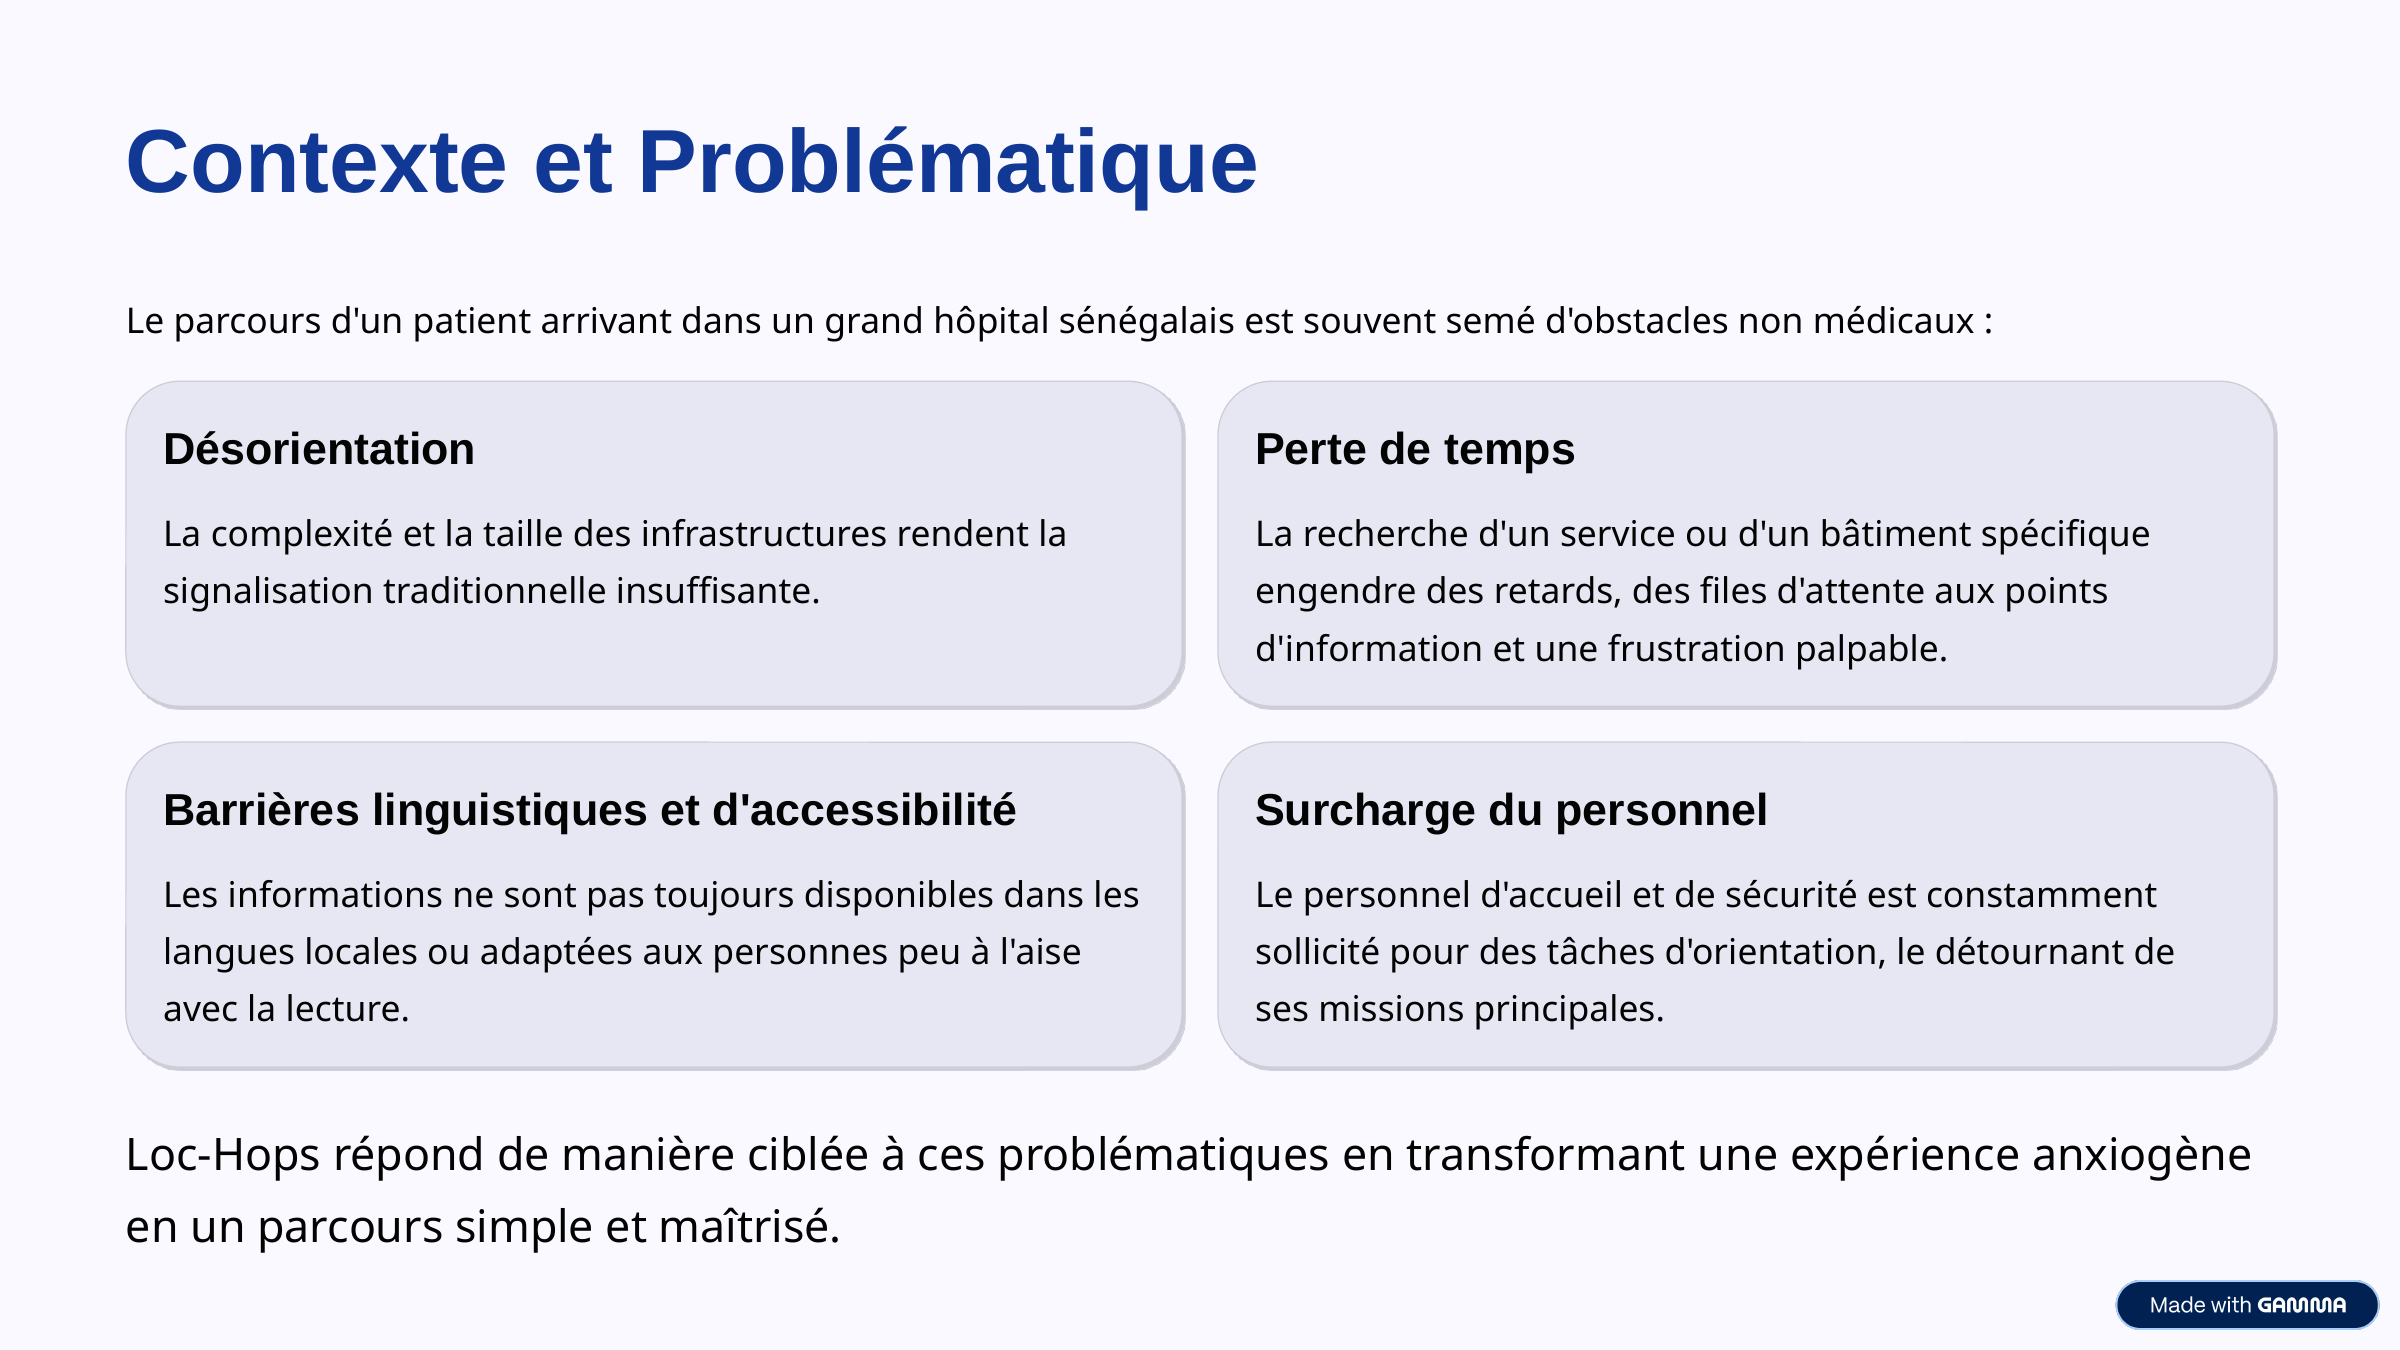

Contexte et Problématique
Le parcours d'un patient arrivant dans un grand hôpital sénégalais est souvent semé d'obstacles non médicaux :

Désorientation
Perte de temps
La complexité et la taille des infrastructures rendent la signalisation traditionnelle insuffisante.
La recherche d'un service ou d'un bâtiment spécifique engendre des retards, des files d'attente aux points d'information et une frustration palpable.

Barrières linguistiques et d'accessibilité
Surcharge du personnel
Les informations ne sont pas toujours disponibles dans les langues locales ou adaptées aux personnes peu à l'aise avec la lecture.
Le personnel d'accueil et de sécurité est constamment sollicité pour des tâches d'orientation, le détournant de ses missions principales.
Loc-Hops répond de manière ciblée à ces problématiques en transformant une expérience anxiogène en un parcours simple et maîtrisé.